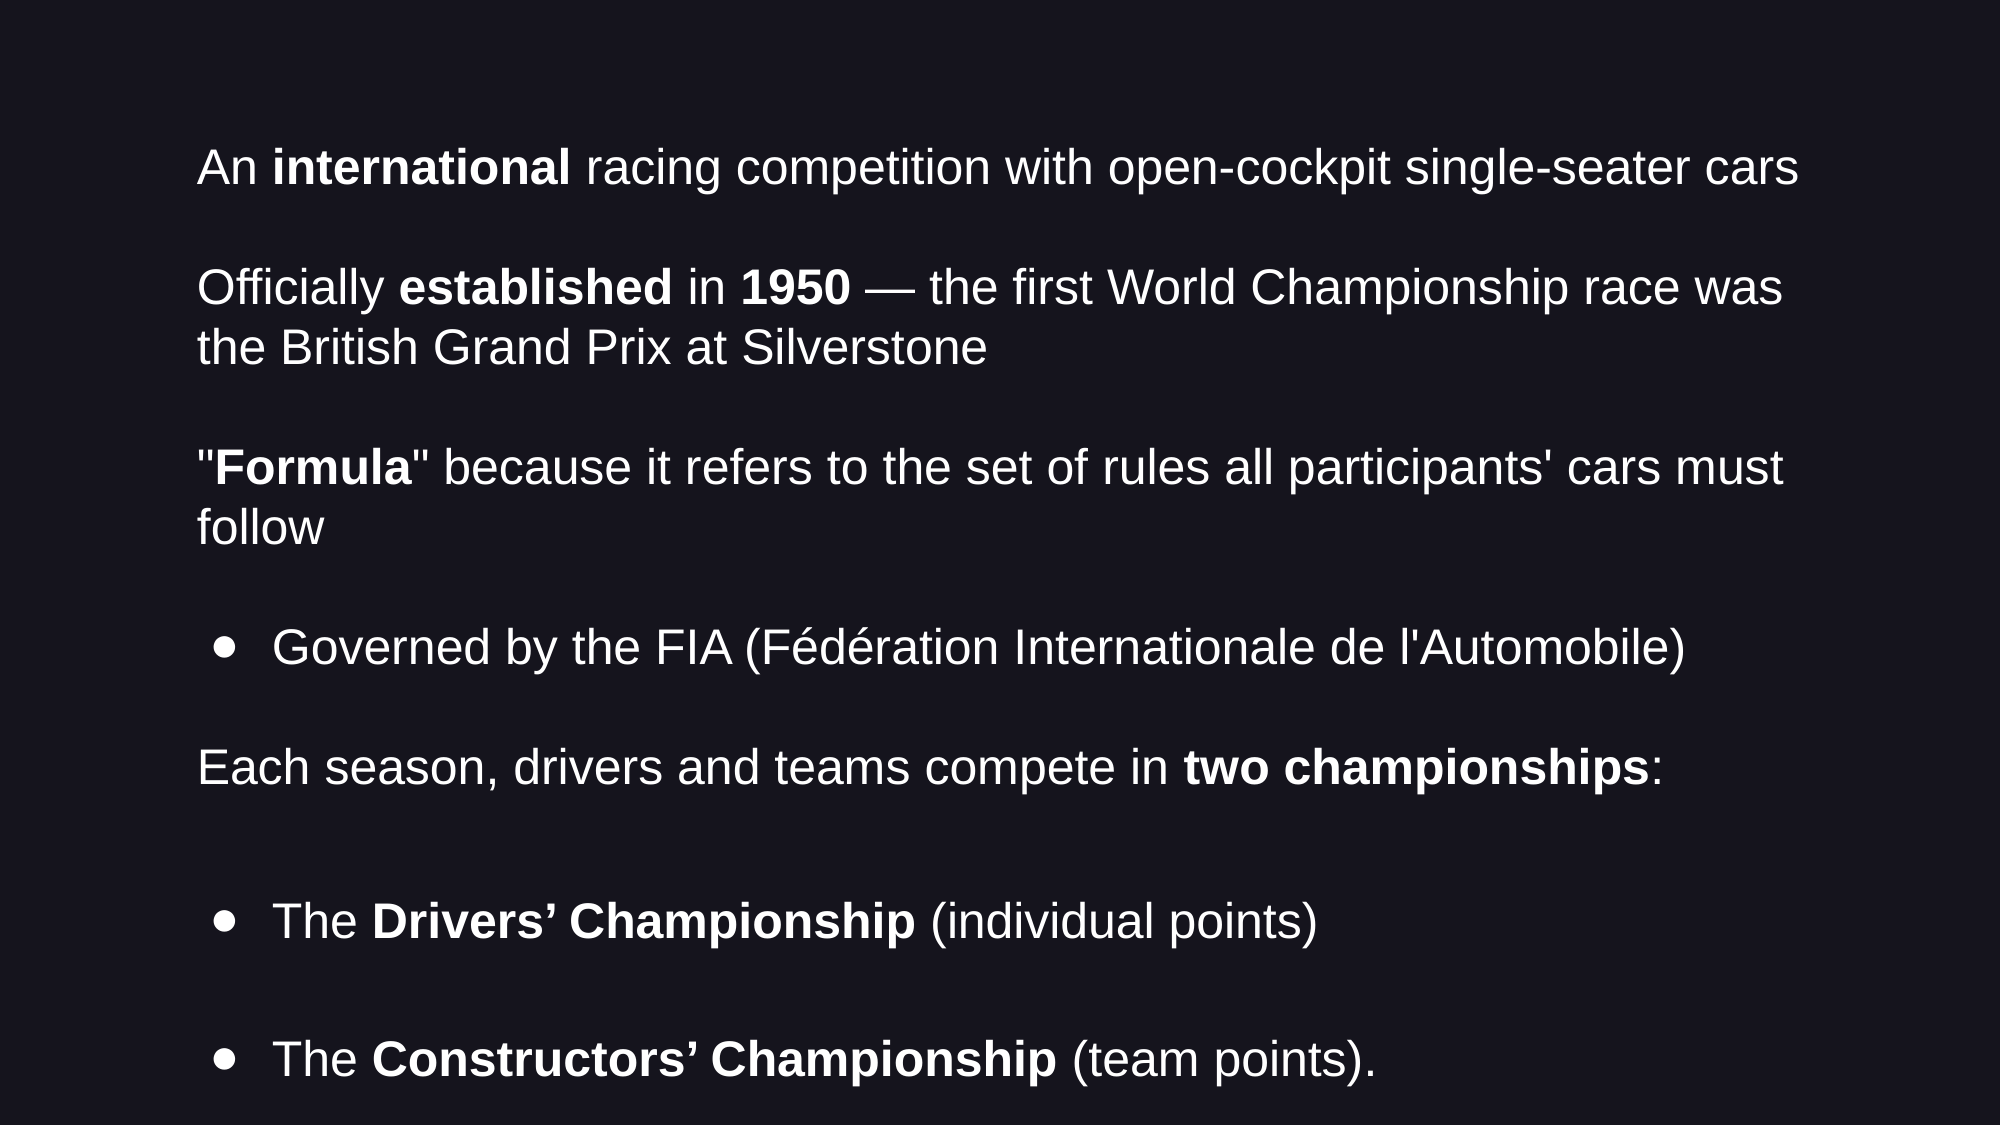

An international racing competition with open-cockpit single-seater cars

Officially established in 1950 — the first World Championship race was the British Grand Prix at Silverstone
"Formula" because it refers to the set of rules all participants' cars must follow

Governed by the FIA (Fédération Internationale de l'Automobile)
Each season, drivers and teams compete in two championships:
The Drivers’ Championship (individual points)
The Constructors’ Championship (team points).